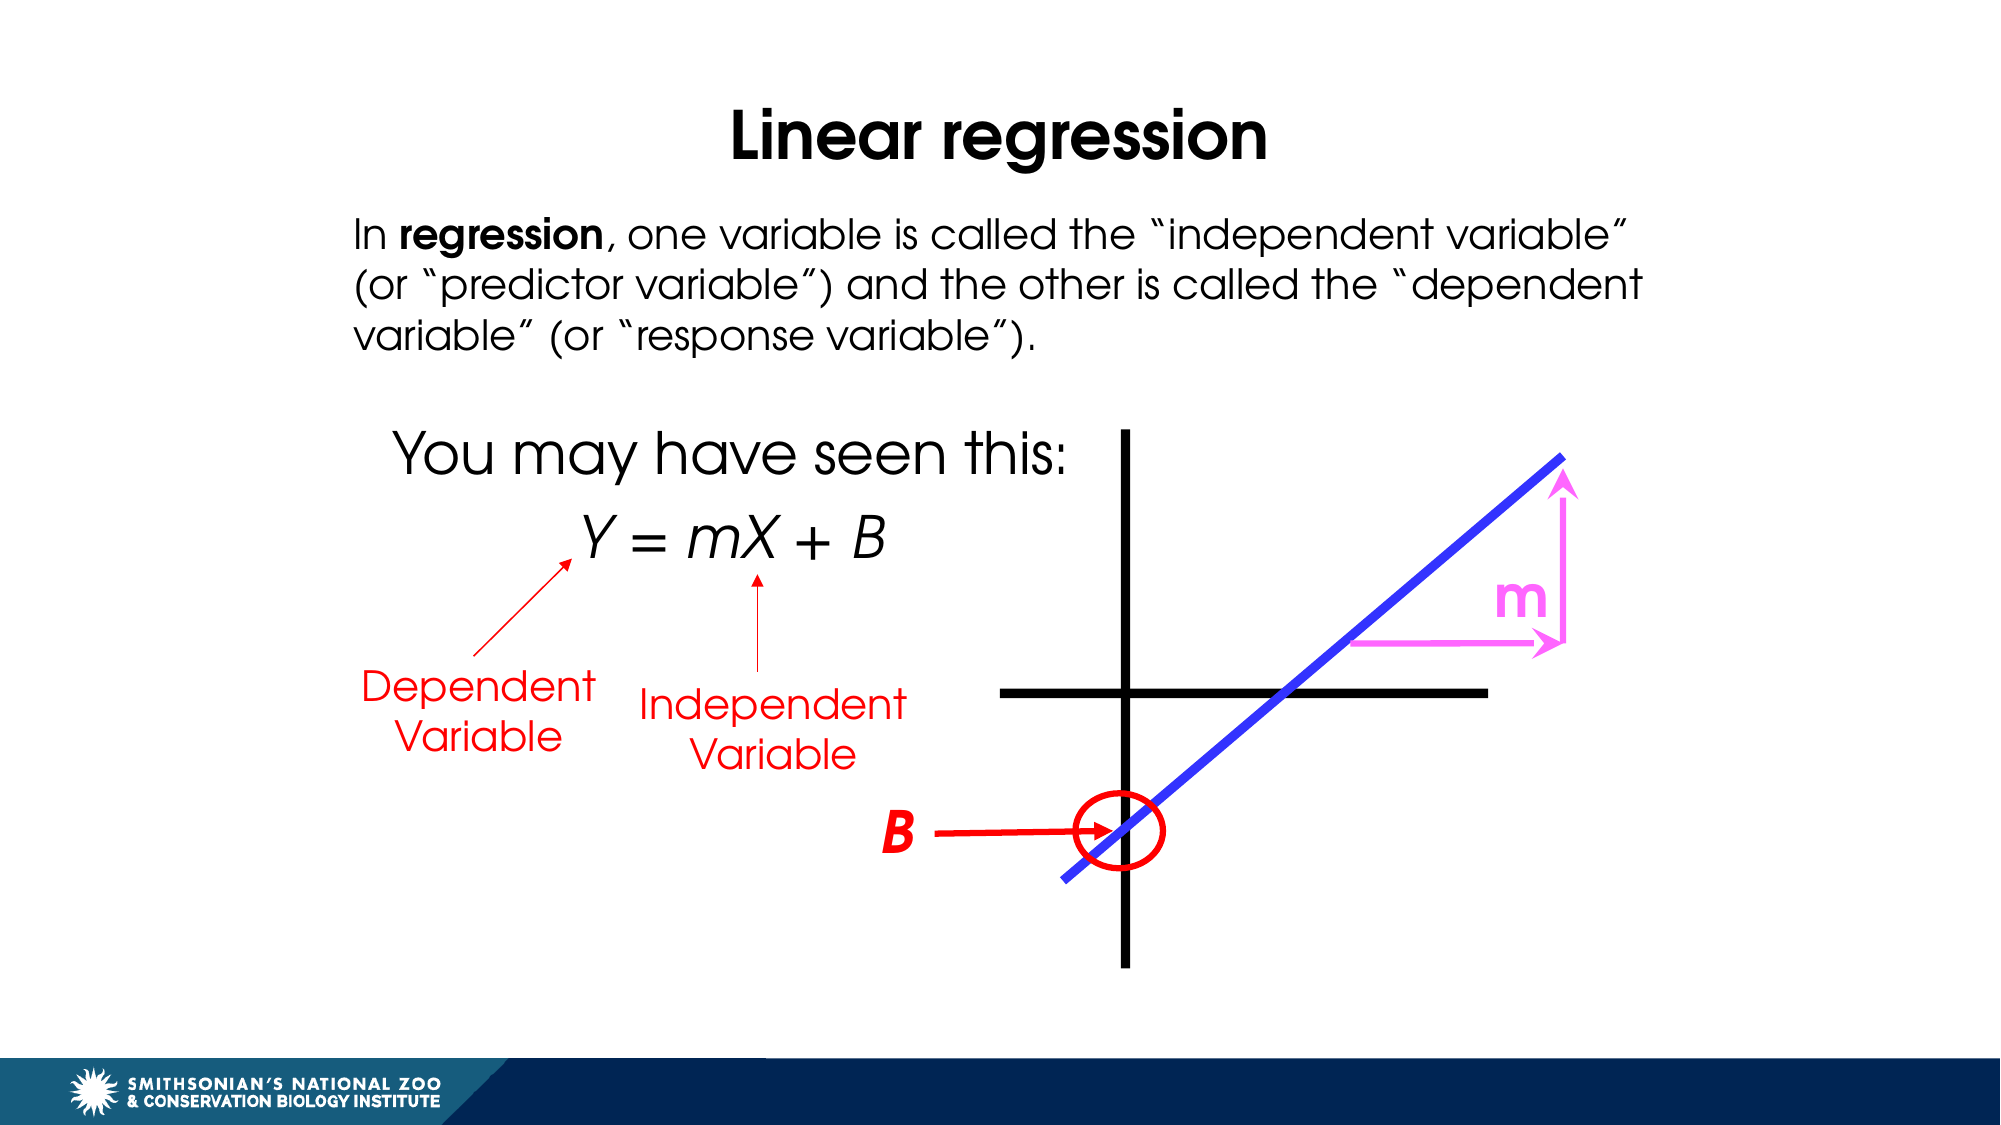

Linear regression
In regression, one variable is called the “independent variable”  (or “predictor variable”) and the other is called the “dependent variable” (or “response variable”).
You may have seen this:
Y = mX + B

m

Dependent
Variable
Independent
Variable
B